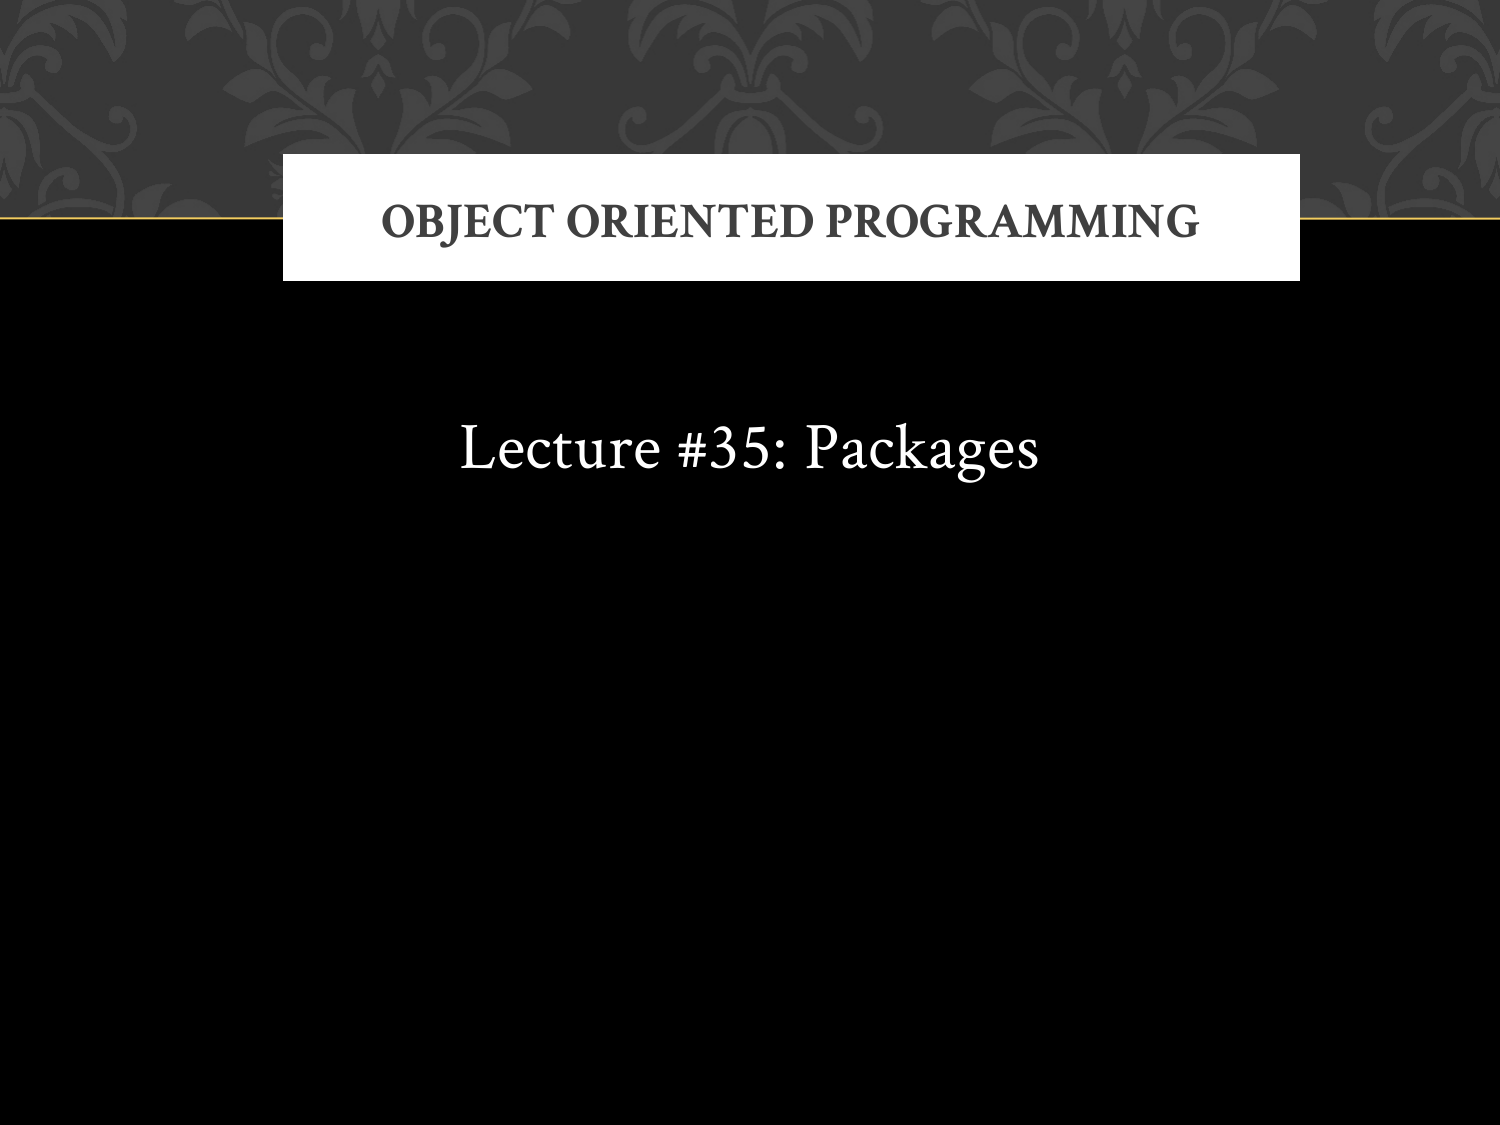

# Object oriented programming

Lecture #35: Packages